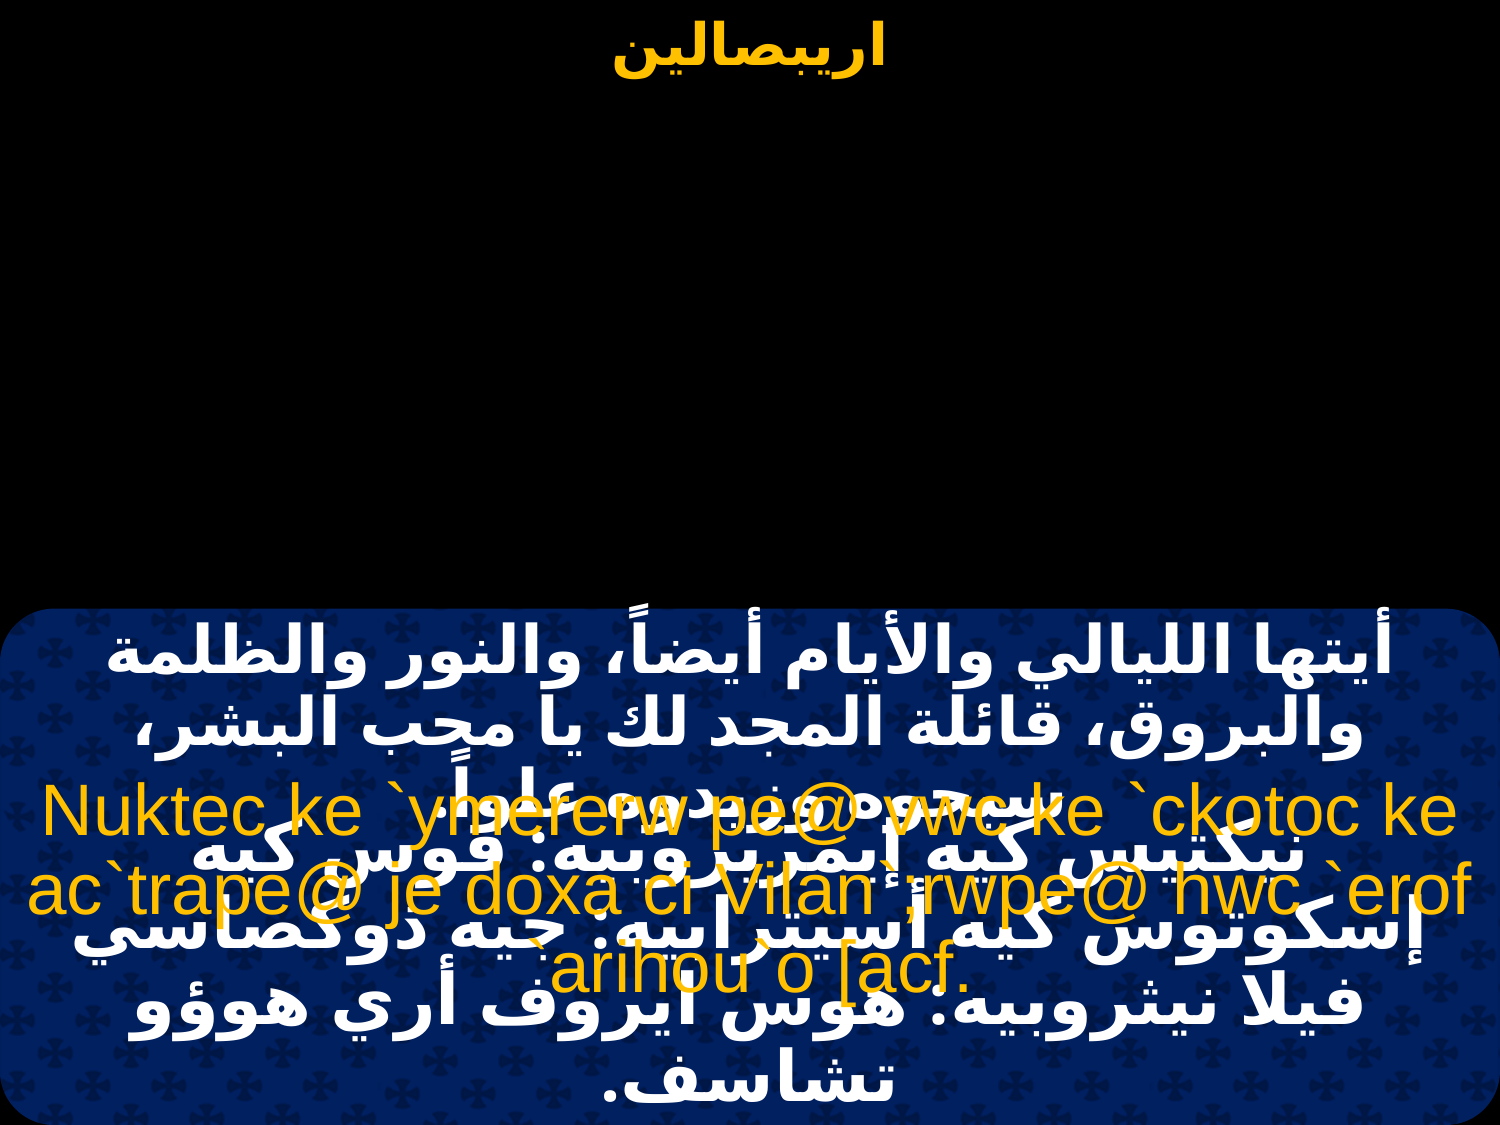

#
أيتها الليالي والأيام أيضاً، والنور والظلمة والبروق، قائلة المجد لك يا محب البشر، سبحوه وزيدوه علواً.

Nuktec ke `ymererw pe@ vwc ke `ckotoc ke ac`trape@ je doxa ci Vilan`;rwpe@ hwc `erof `arihou`o [acf.
نيكتيس كيه إيمريروبيه: فوس كيه إسكوتوس كيه أسيترابيه: جيه ذوكصاسي فيلا نيثروبيه: هوس ايروف أري هوؤو تشاسف.